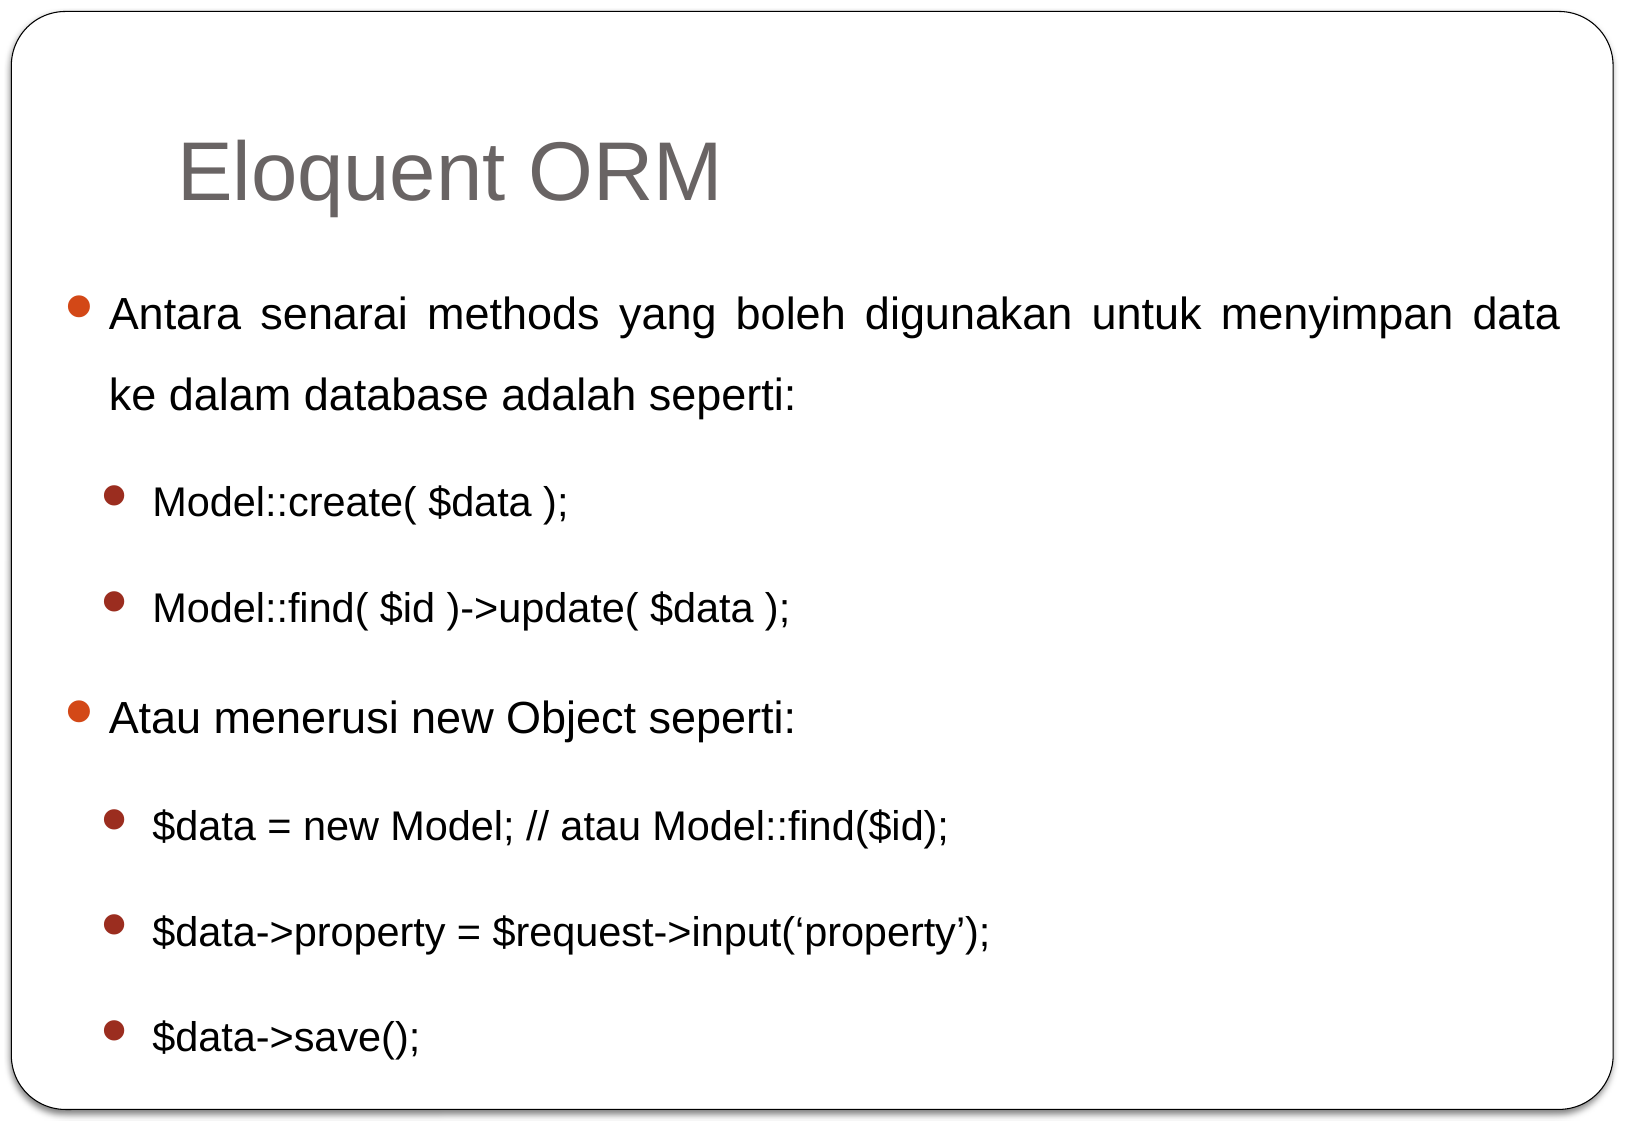

# Eloquent ORM
Antara senarai methods yang boleh digunakan untuk menyimpan data ke dalam database adalah seperti:
Model::create( $data );
Model::find( $id )->update( $data );
Atau menerusi new Object seperti:
$data = new Model; // atau Model::find($id);
$data->property = $request->input(‘property’);
$data->save();